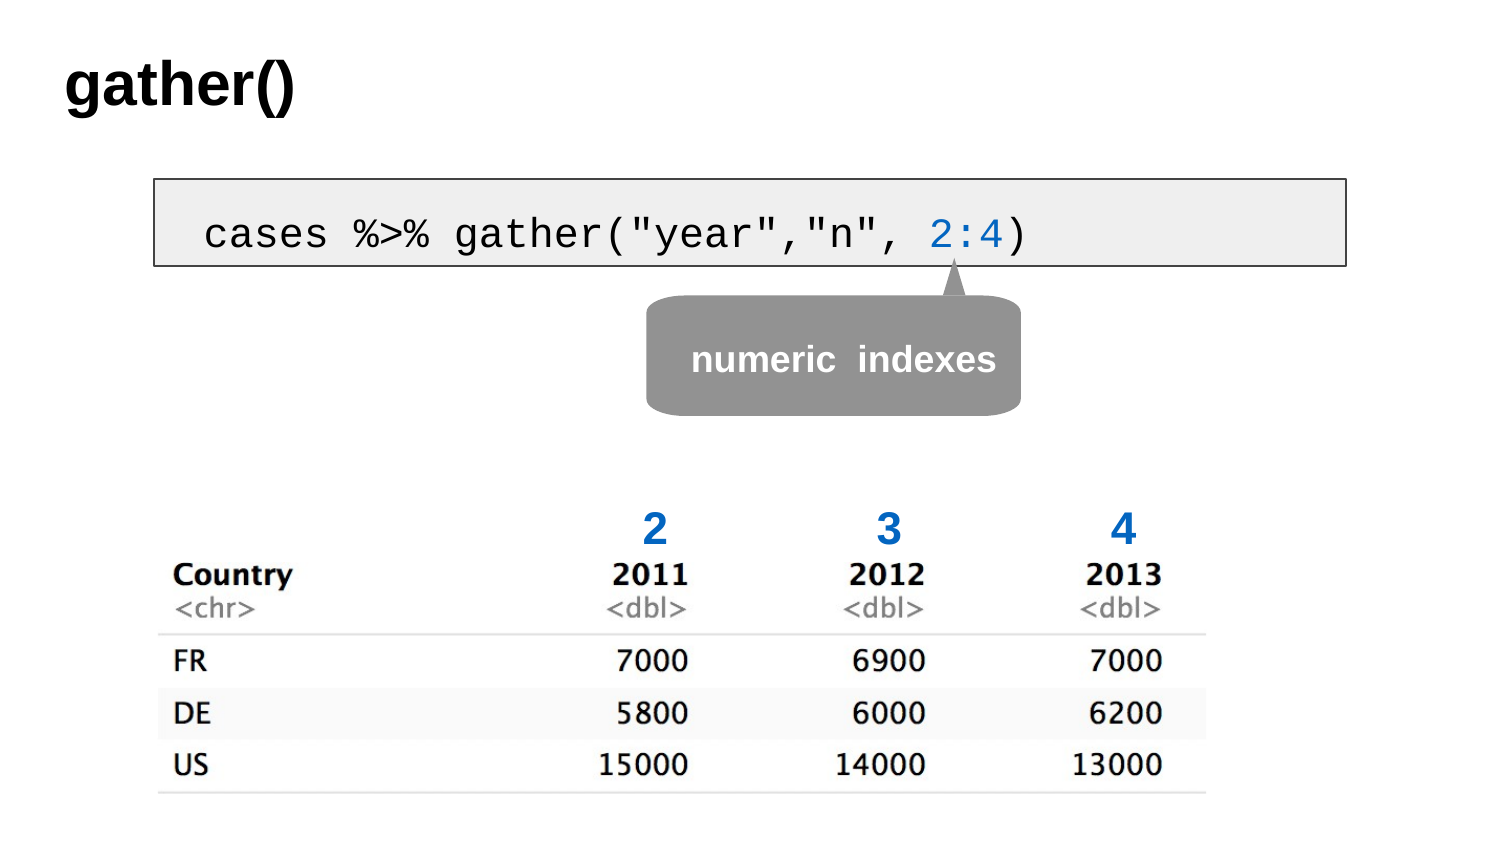

gather()
  cases %>% gather("year","n", 2:4)

numeric  indexes
2
3
4